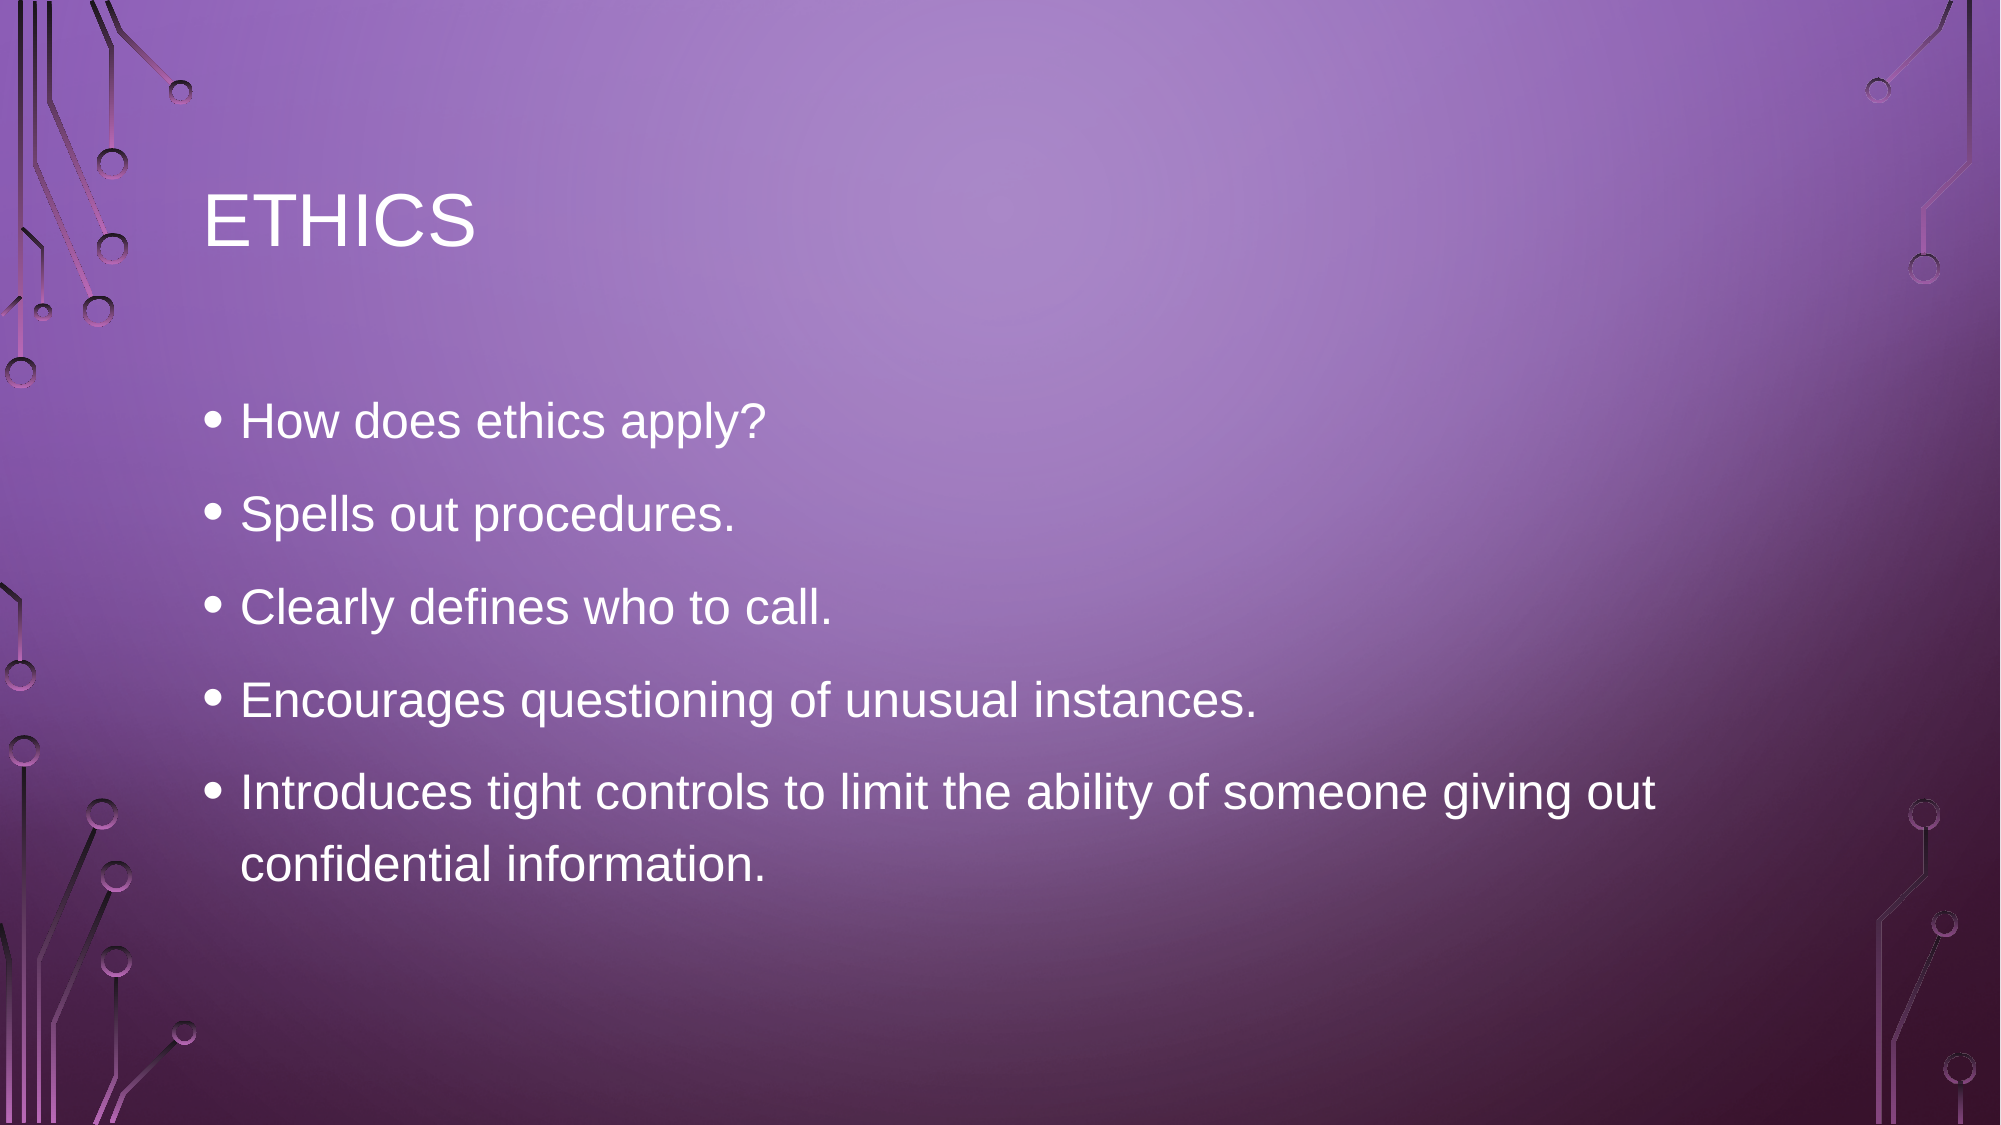

# Ethics
How does ethics apply?
Spells out procedures.
Clearly defines who to call.
Encourages questioning of unusual instances.
Introduces tight controls to limit the ability of someone giving out confidential information.